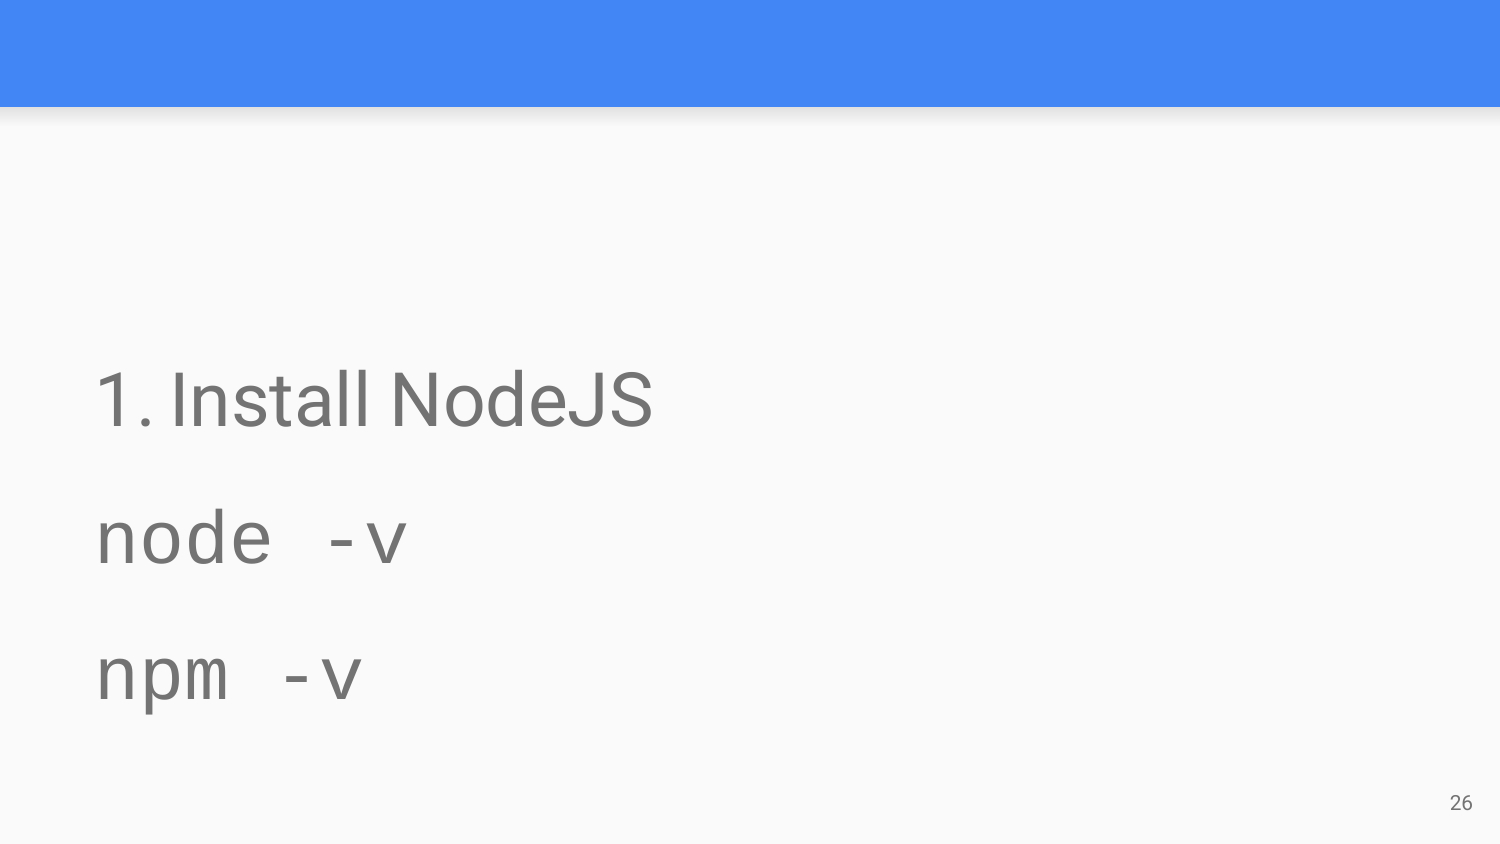

Install NodeJS
node -v
npm -v
26